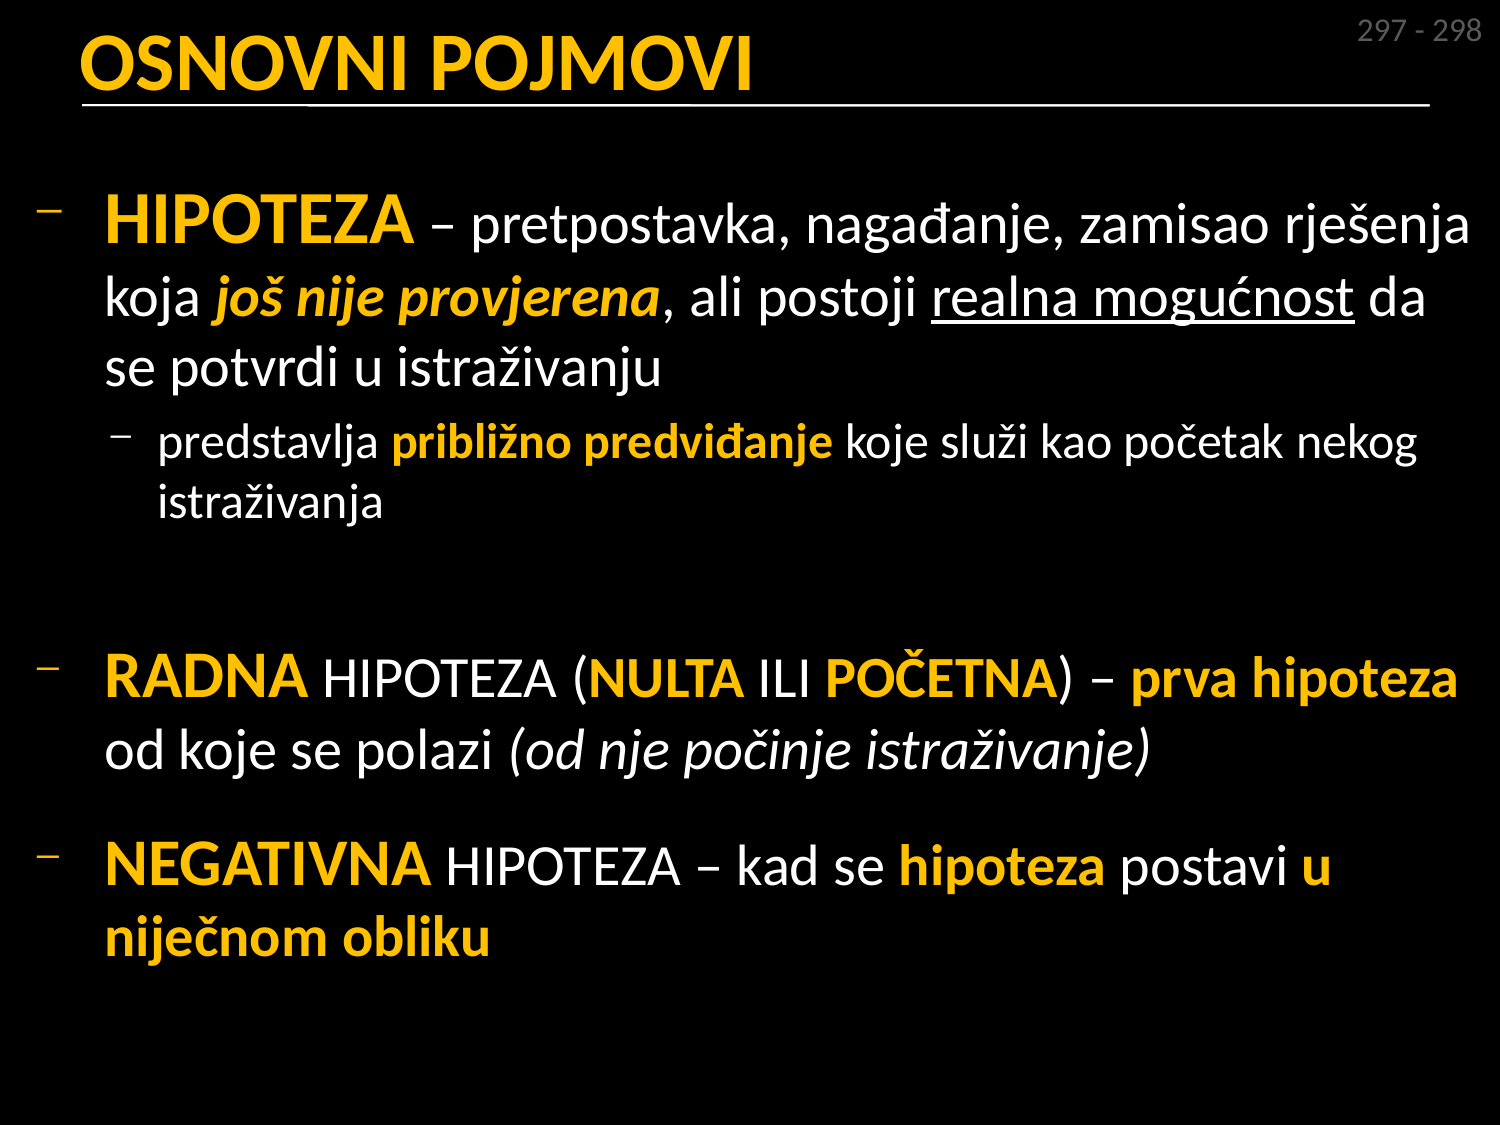

# OSNOVNI POJMOVI
297 - 298
HIPOTEZA – pretpostavka, nagađanje, zamisao rješenja koja još nije provjerena, ali postoji realna mogućnost da se potvrdi u istraživanju
predstavlja približno predviđanje koje služi kao početak nekog istraživanja

RADNA HIPOTEZA (NULTA ILI POČETNA) – prva hipoteza od koje se polazi (od nje počinje istraživanje)
NEGATIVNA HIPOTEZA – kad se hipoteza postavi u niječnom obliku
HIPOTEZE
izvanškolske aktivnosti utječu na uspjeh u školi
izvanškolske aktivnosti utječu na zdravlje i stavove o zdravlju
mjesto boravka utječe na bavljenje izvanškolskim aktivnostima
češća konzumacija alkohola dovodi do razmišljanja da bez alkohola nema zabave
uloga vršnjaka na učestalost ispijanja alkohola je velika
mladi sa prebivalištem u gradu slušaju turbofolk više nego oni sa prebivalištem na selu
vrsta glazbe i učestalost njenog slušanja utječe na raspoloženje mladih